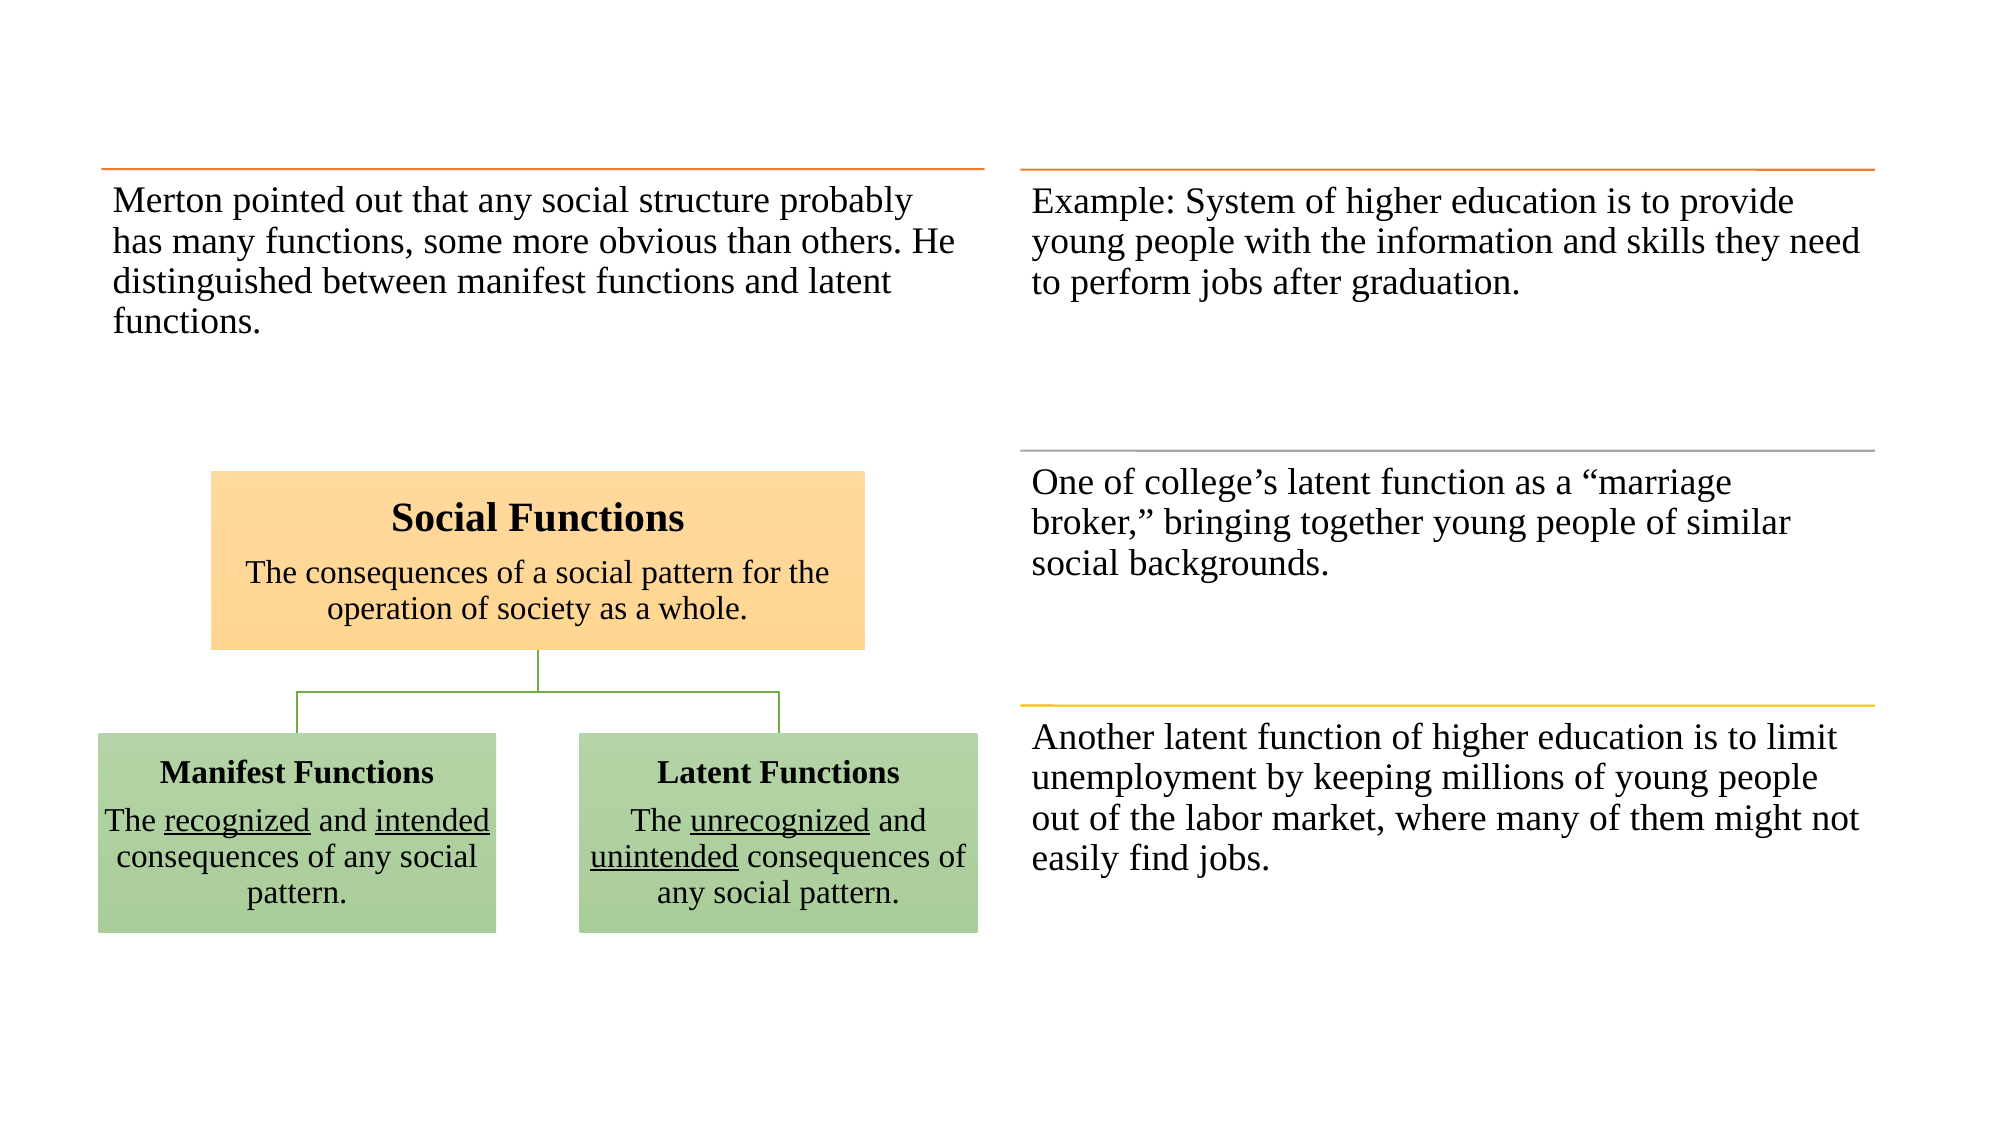

Merton pointed out that any social structure probably has many functions, some more obvious than others. He distinguished between manifest functions and latent functions.
Example: System of higher education is to provide young people with the information and skills they need to perform jobs after graduation.
One of college’s latent function as a “marriage broker,” bringing together young people of similar social backgrounds.
Another latent function of higher education is to limit unemployment by keeping millions of young people out of the labor market, where many of them might not easily find jobs.
Social Functions
The consequences of a social pattern for the operation of society as a whole.
Manifest Functions
The recognized and intended consequences of any social pattern.
Latent Functions
The unrecognized and unintended consequences of any social pattern.